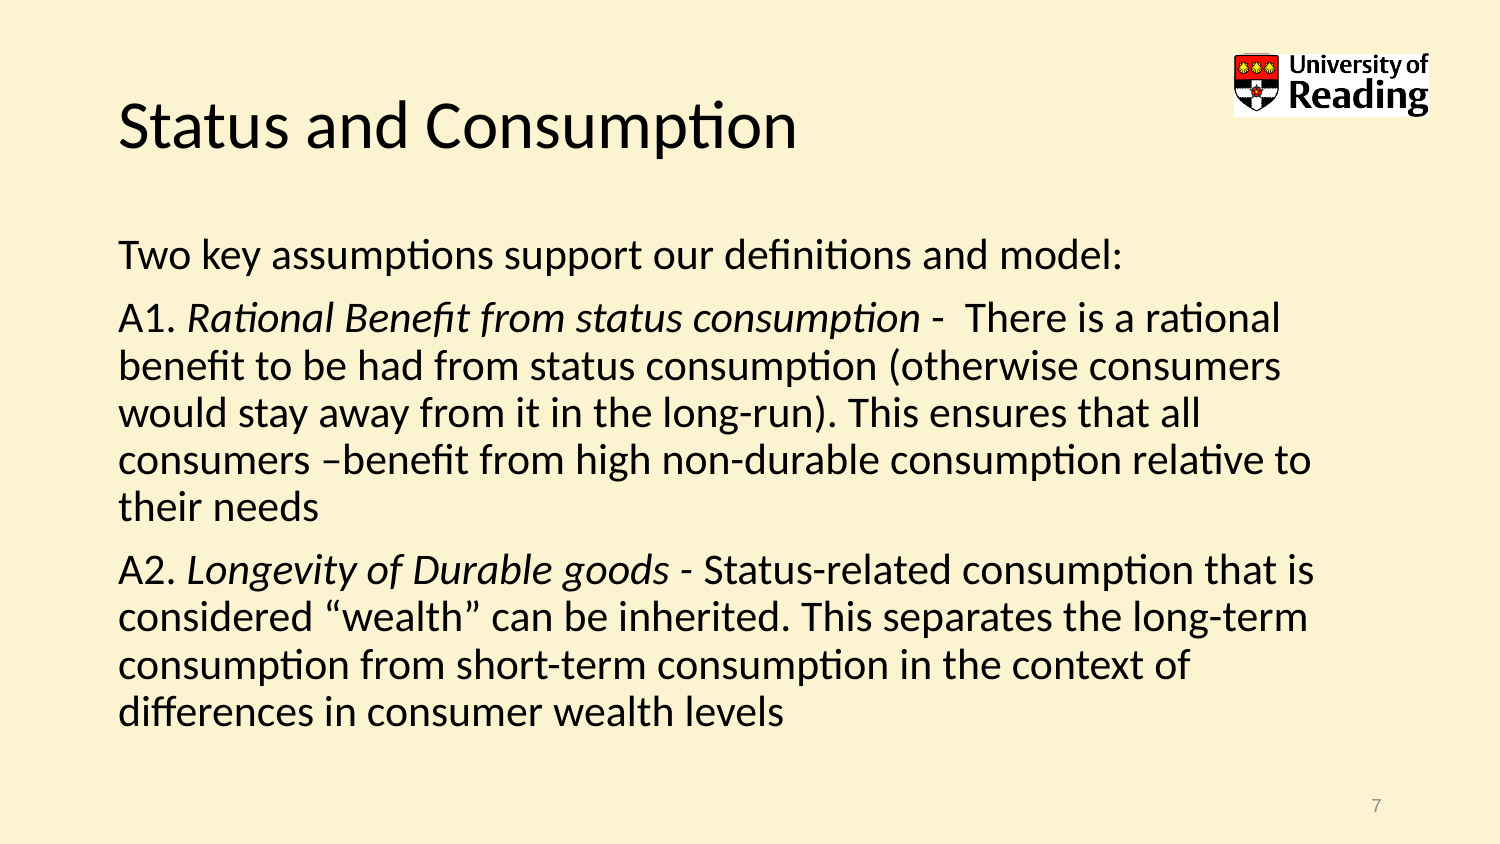

# Status and Consumption
Two key assumptions support our definitions and model:
A1. Rational Benefit from status consumption -  There is a rational benefit to be had from status consumption (otherwise consumers would stay away from it in the long-run). This ensures that all consumers –benefit from high non-durable consumption relative to their needs
A2. Longevity of Durable goods - Status-related consumption that is considered “wealth” can be inherited. This separates the long-term consumption from short-term consumption in the context of differences in consumer wealth levels

7